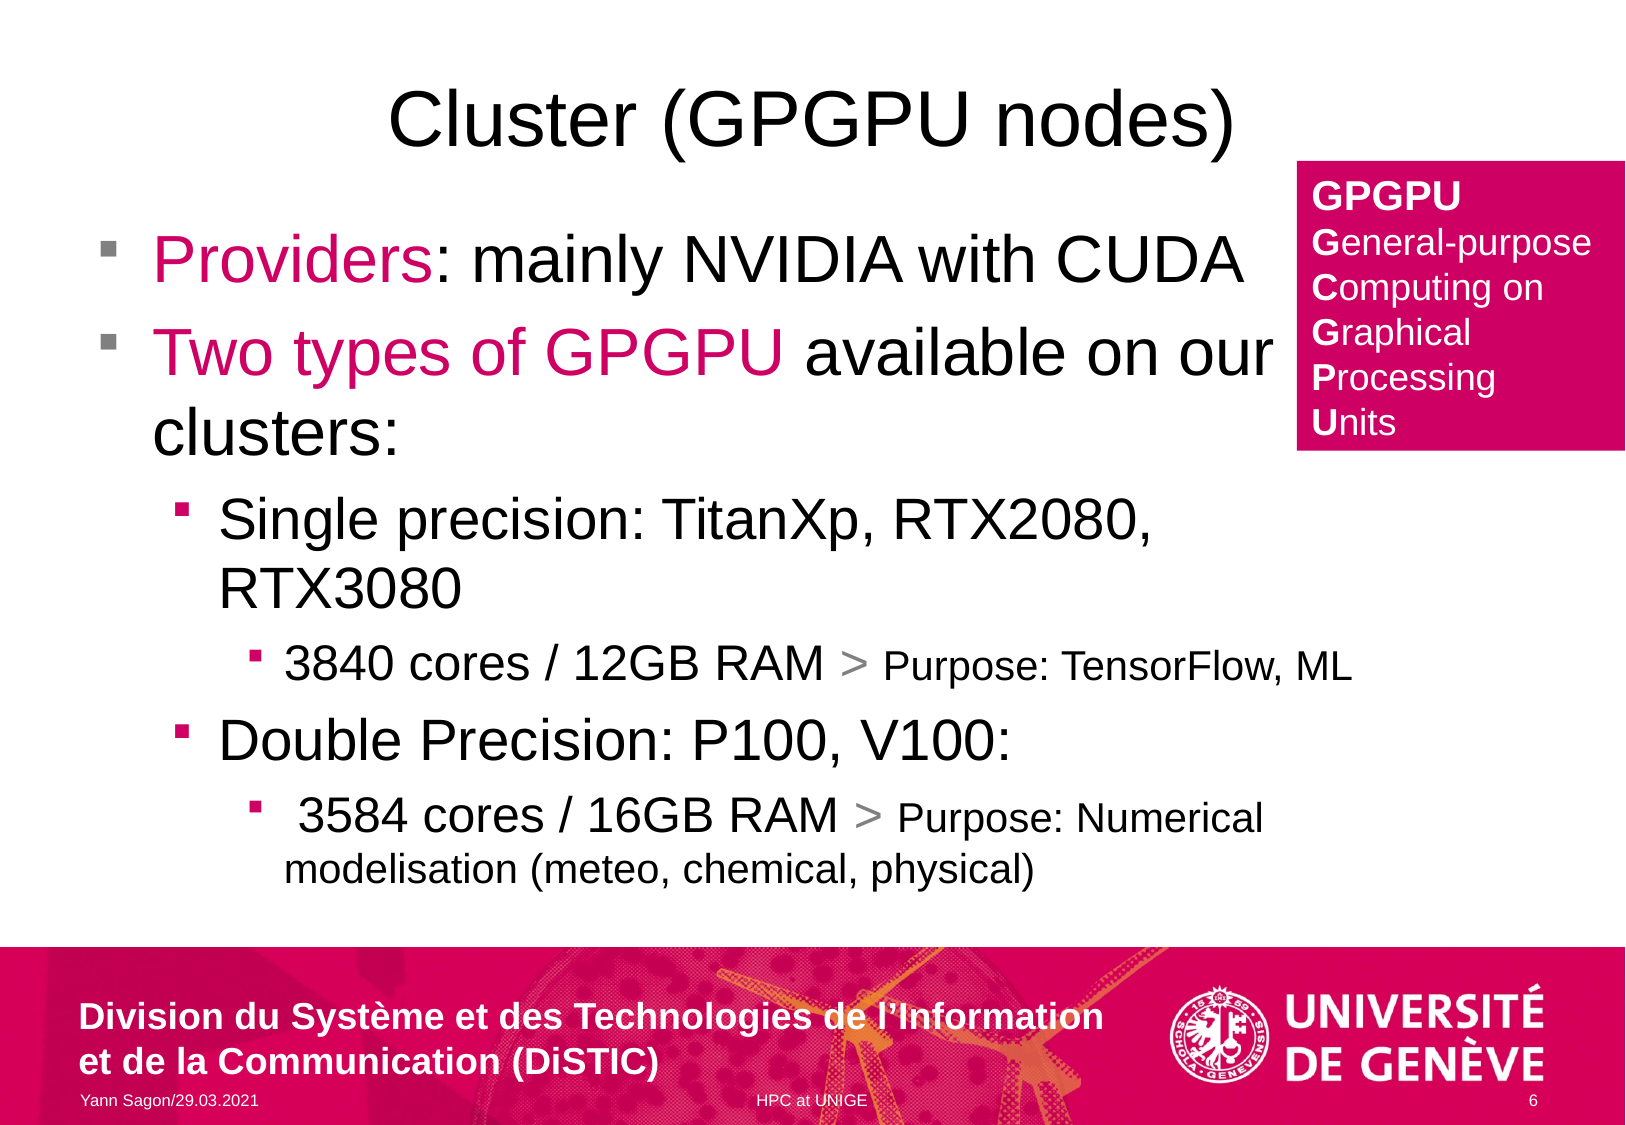

# Cluster (GPGPU nodes)
GPGPU
General-purpose Computing on
Graphical
Processing
Units
Providers: mainly NVIDIA with CUDA
Two types of GPGPU available on our clusters:
Single precision: TitanXp, RTX2080, RTX3080
3840 cores / 12GB RAM > Purpose: TensorFlow, ML
Double Precision: P100, V100:
 3584 cores / 16GB RAM > Purpose: Numerical modelisation (meteo, chemical, physical)